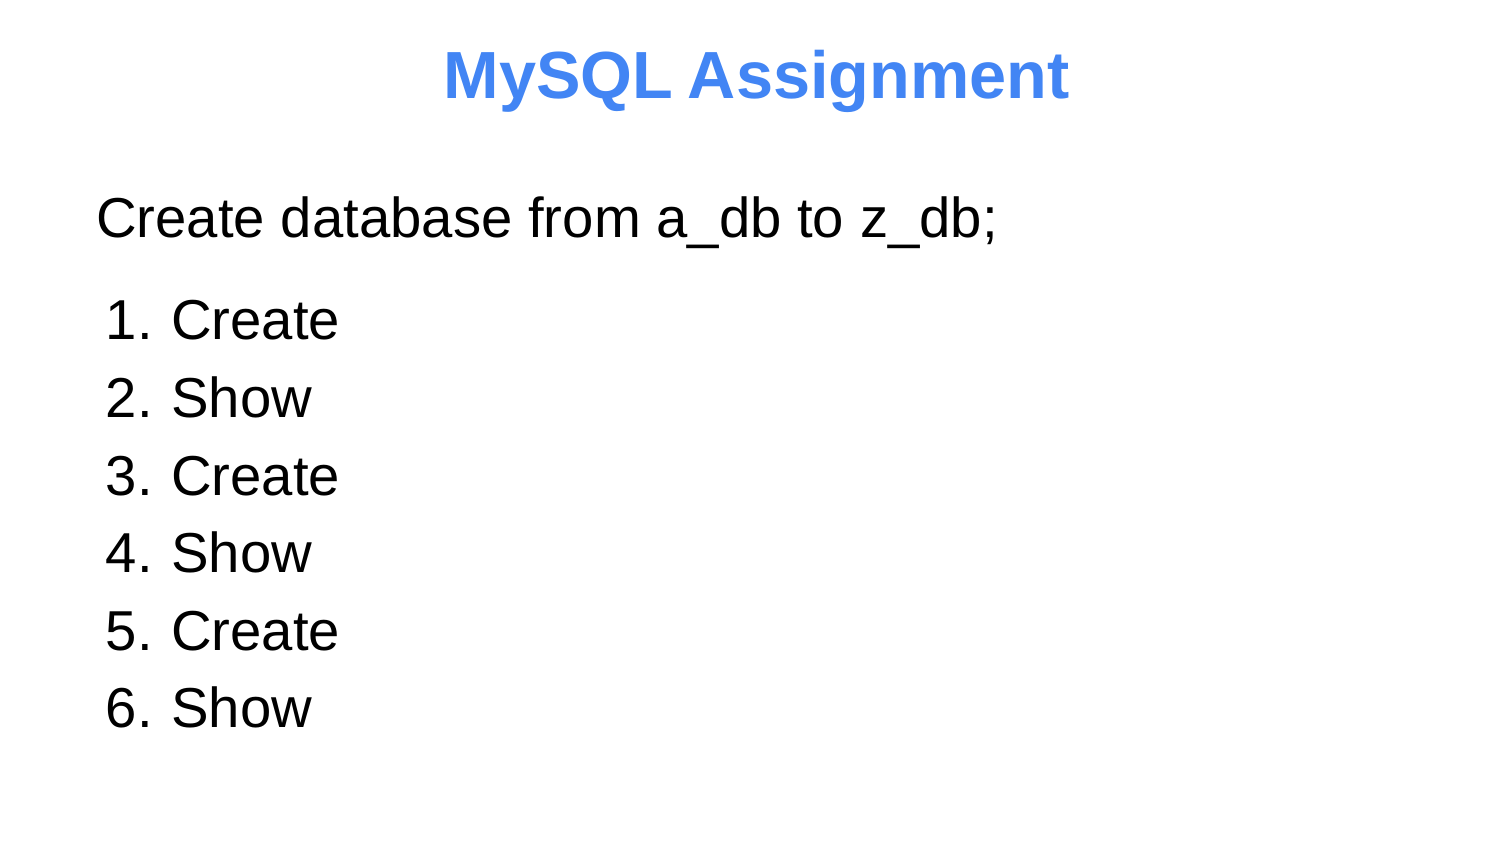

# MySQL Assignment
Create database from a_db to z_db;
Create
Show
Create
Show
Create
Show